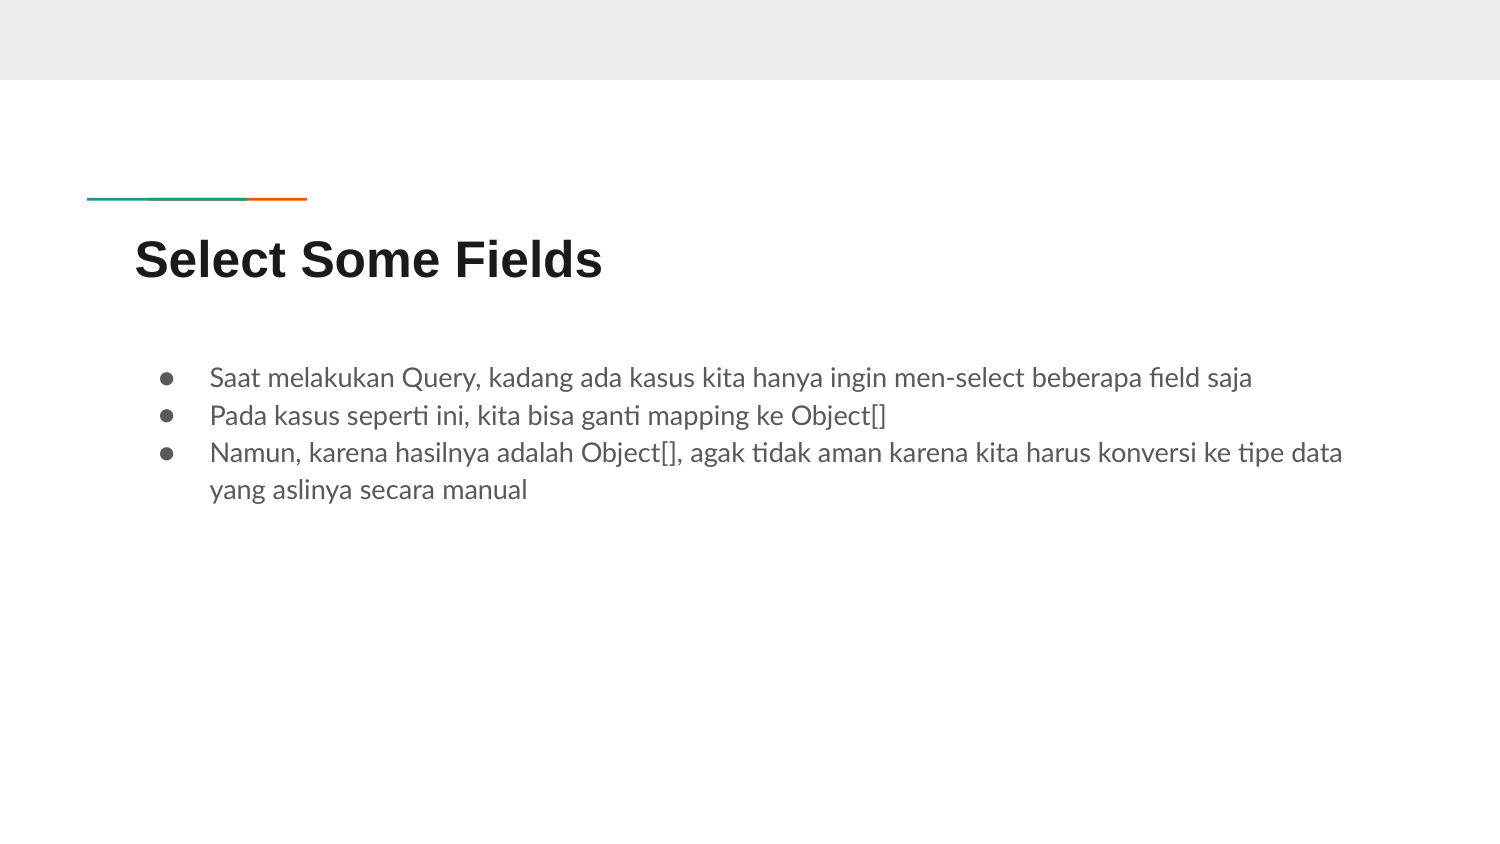

# Select Some Fields
Saat melakukan Query, kadang ada kasus kita hanya ingin men-select beberapa field saja
Pada kasus seperti ini, kita bisa ganti mapping ke Object[]
Namun, karena hasilnya adalah Object[], agak tidak aman karena kita harus konversi ke tipe data yang aslinya secara manual